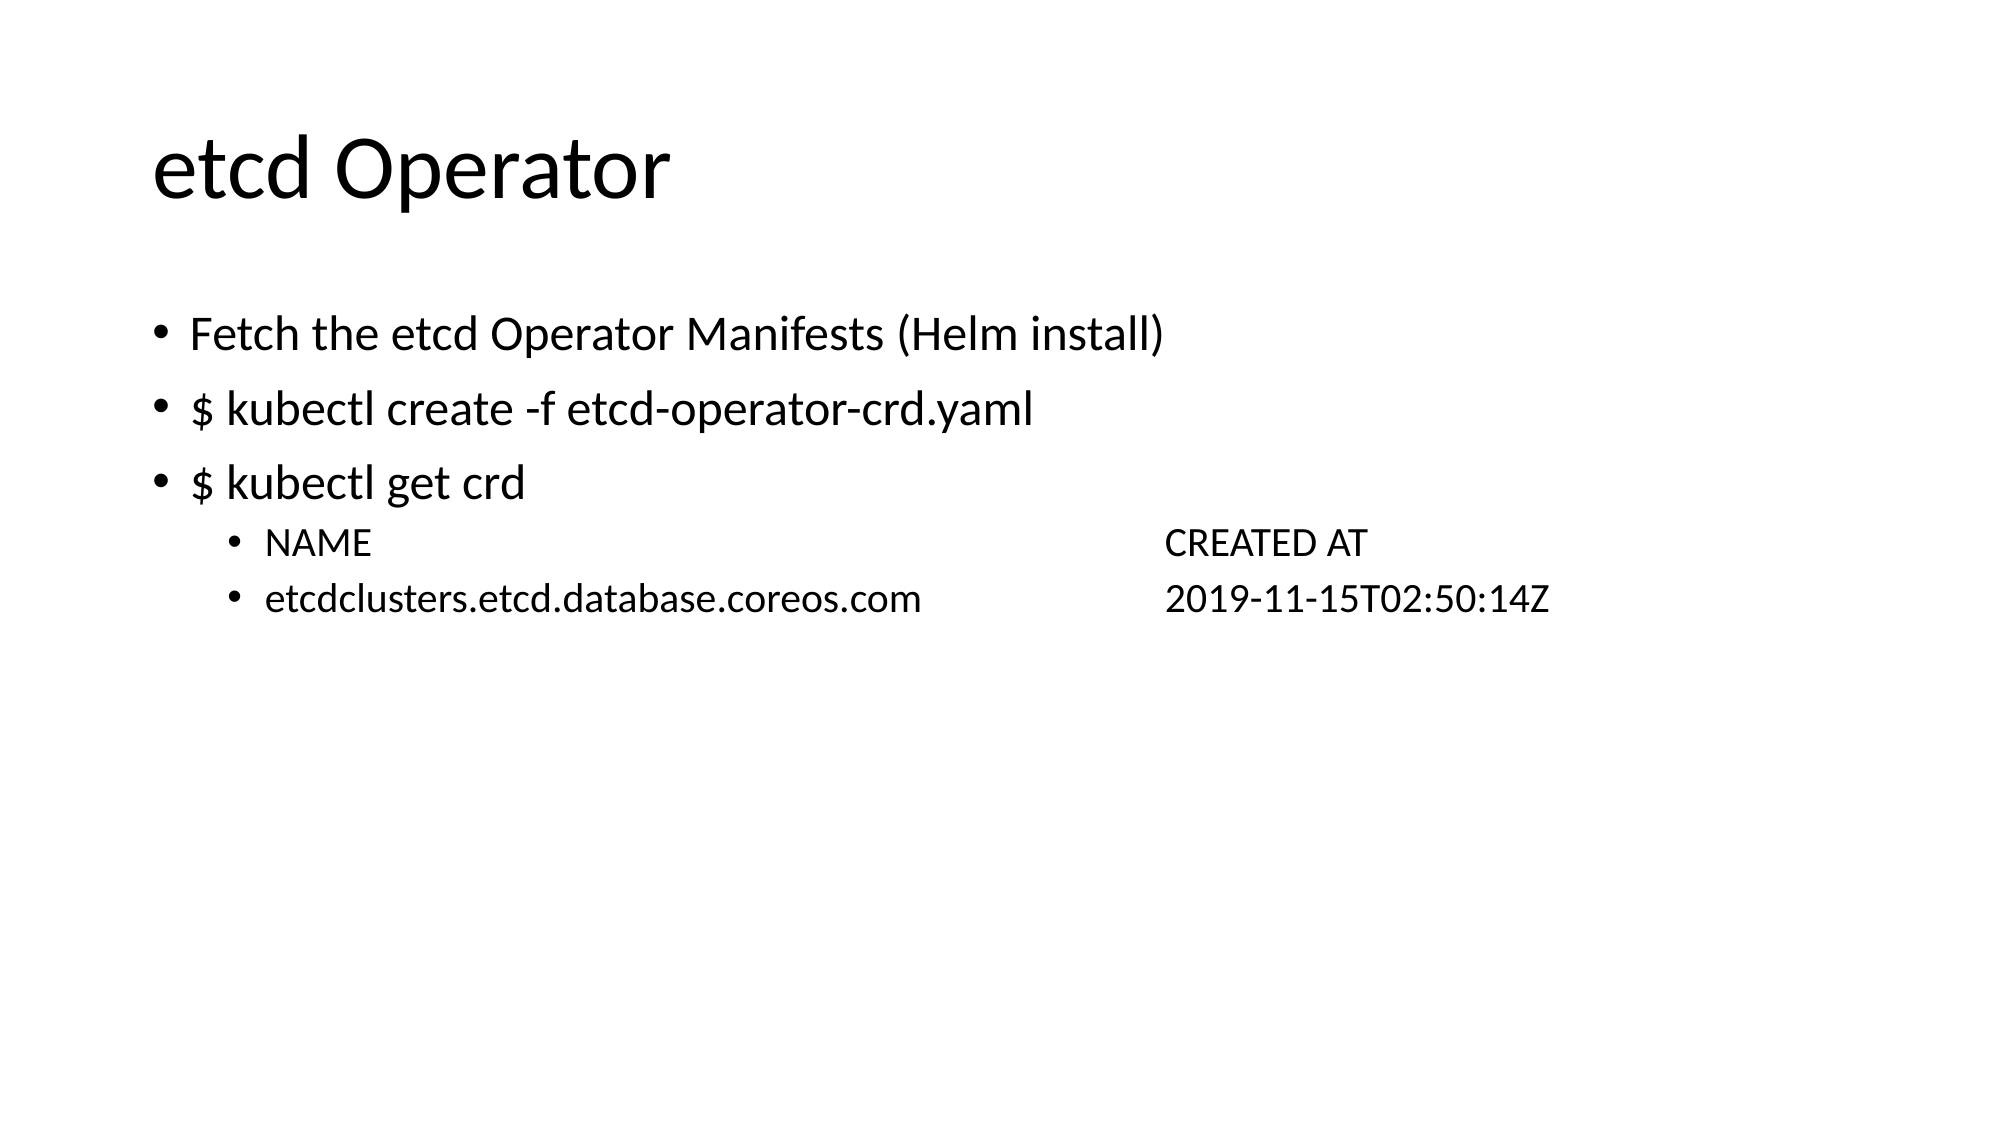

# etcd Operator
Fetch the etcd Operator Manifests (Helm install)
$ kubectl create -f etcd-operator-crd.yaml
$ kubectl get crd
NAME 						CREATED AT
etcdclusters.etcd.database.coreos.com 		2019-11-15T02:50:14Z